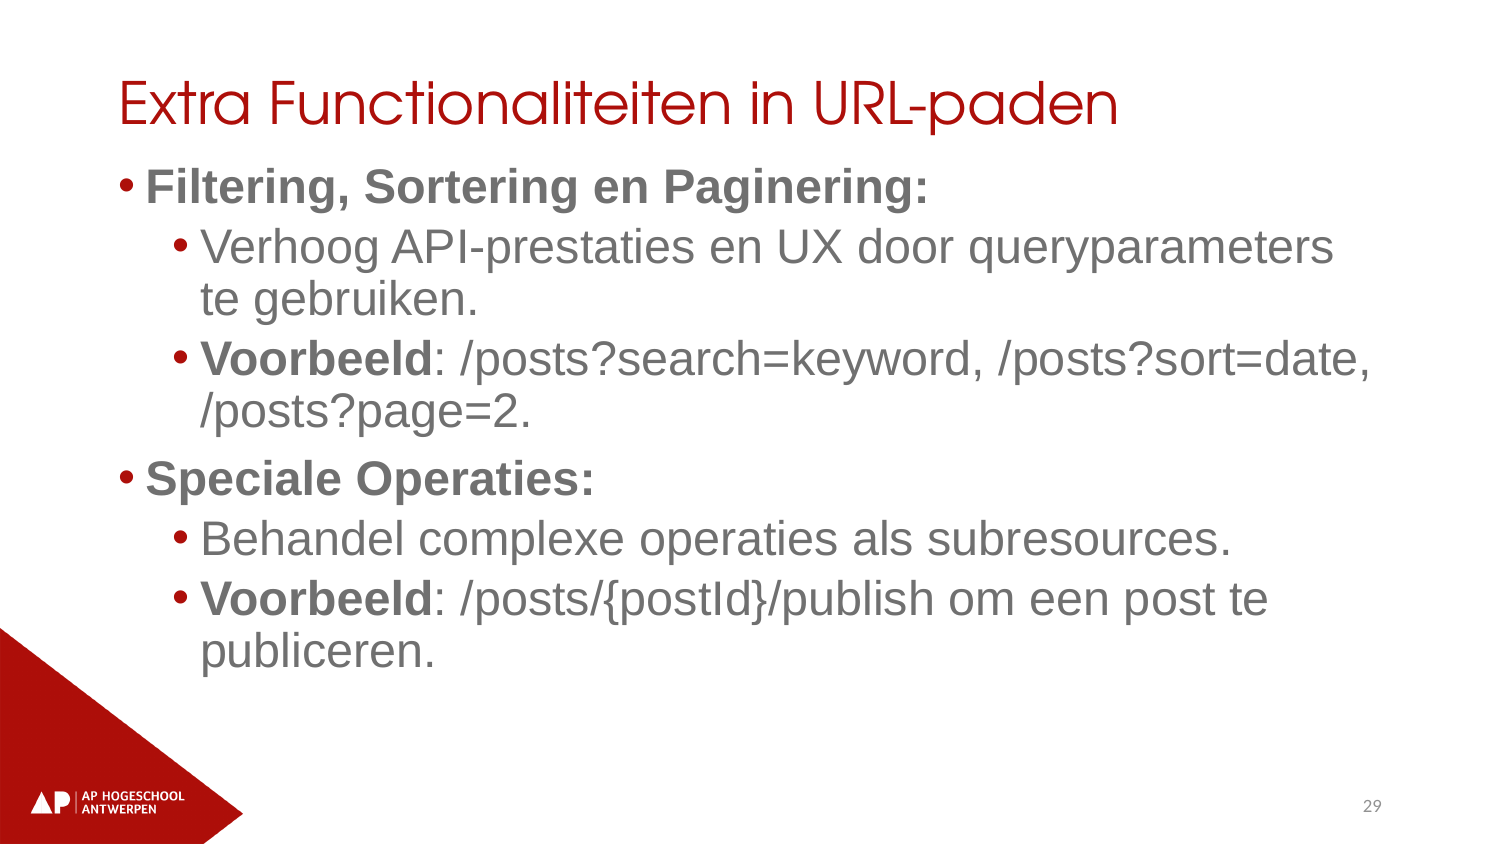

# Extra Functionaliteiten in URL-paden
Filtering, Sortering en Paginering:
Verhoog API-prestaties en UX door queryparameters te gebruiken.
Voorbeeld: /posts?search=keyword, /posts?sort=date, /posts?page=2.
Speciale Operaties:
Behandel complexe operaties als subresources.
Voorbeeld: /posts/{postId}/publish om een post te publiceren.

29